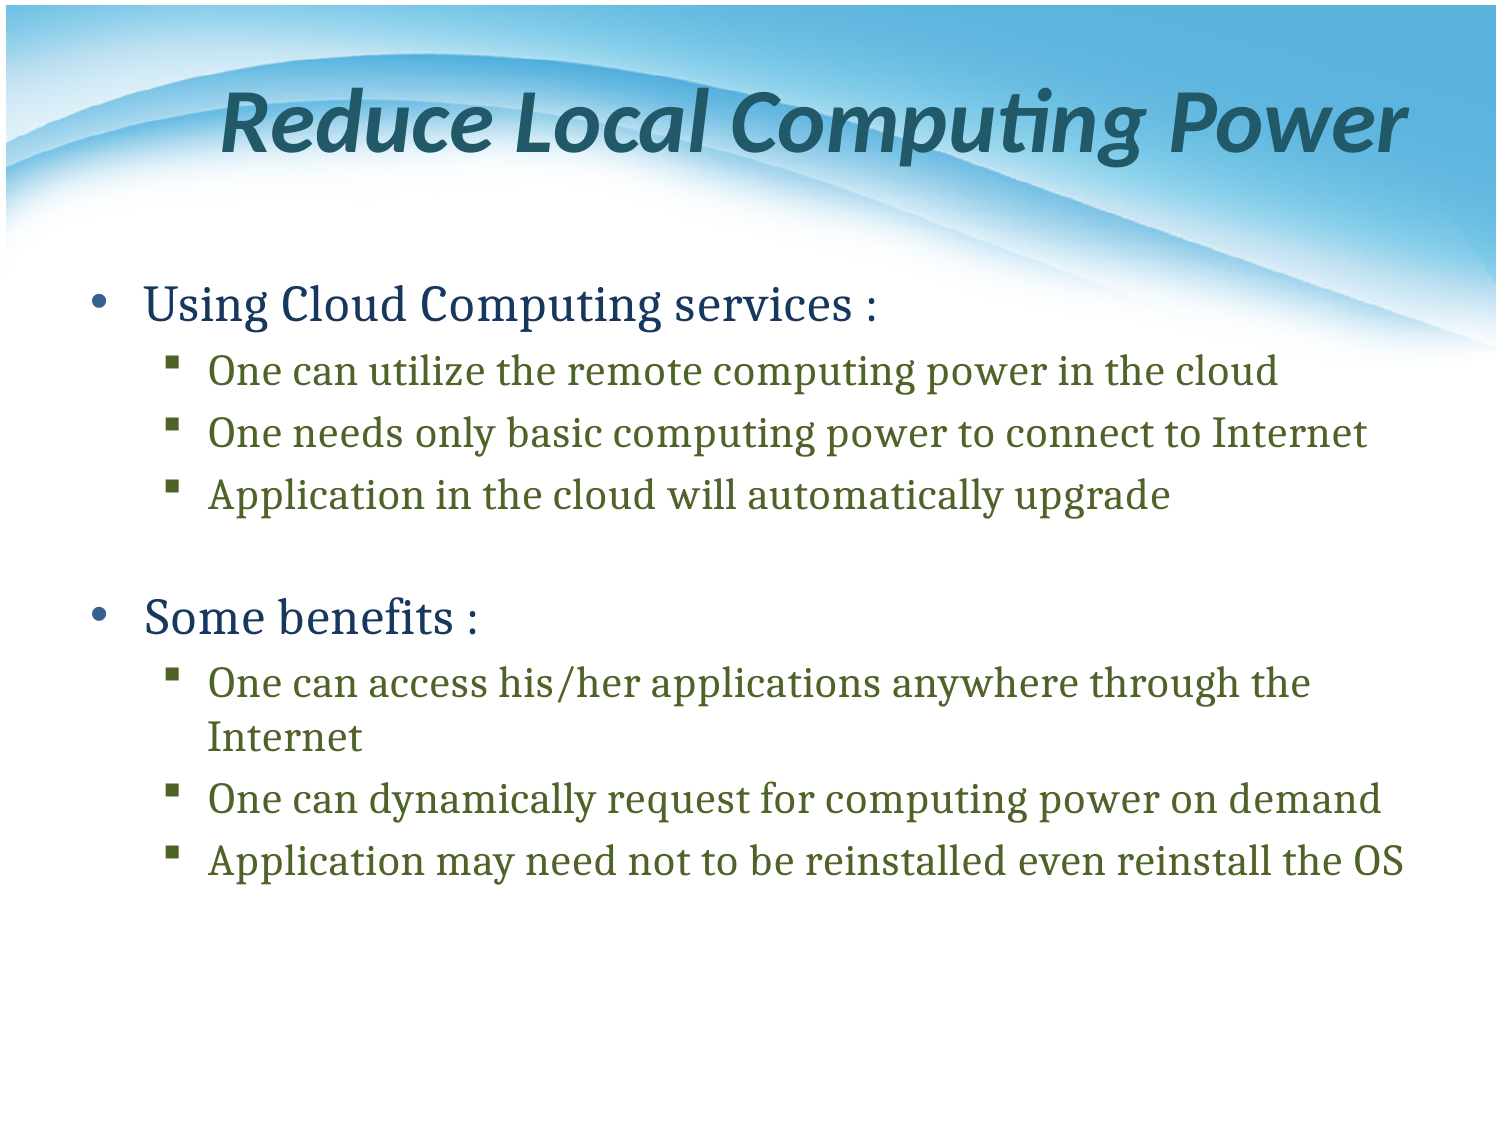

# Reduce Local Computing Power
Using Cloud Computing services :
One can utilize the remote computing power in the cloud
One needs only basic computing power to connect to Internet
Application in the cloud will automatically upgrade
Some benefits :
One can access his/her applications anywhere through the Internet
One can dynamically request for computing power on demand
Application may need not to be reinstalled even reinstall the OS